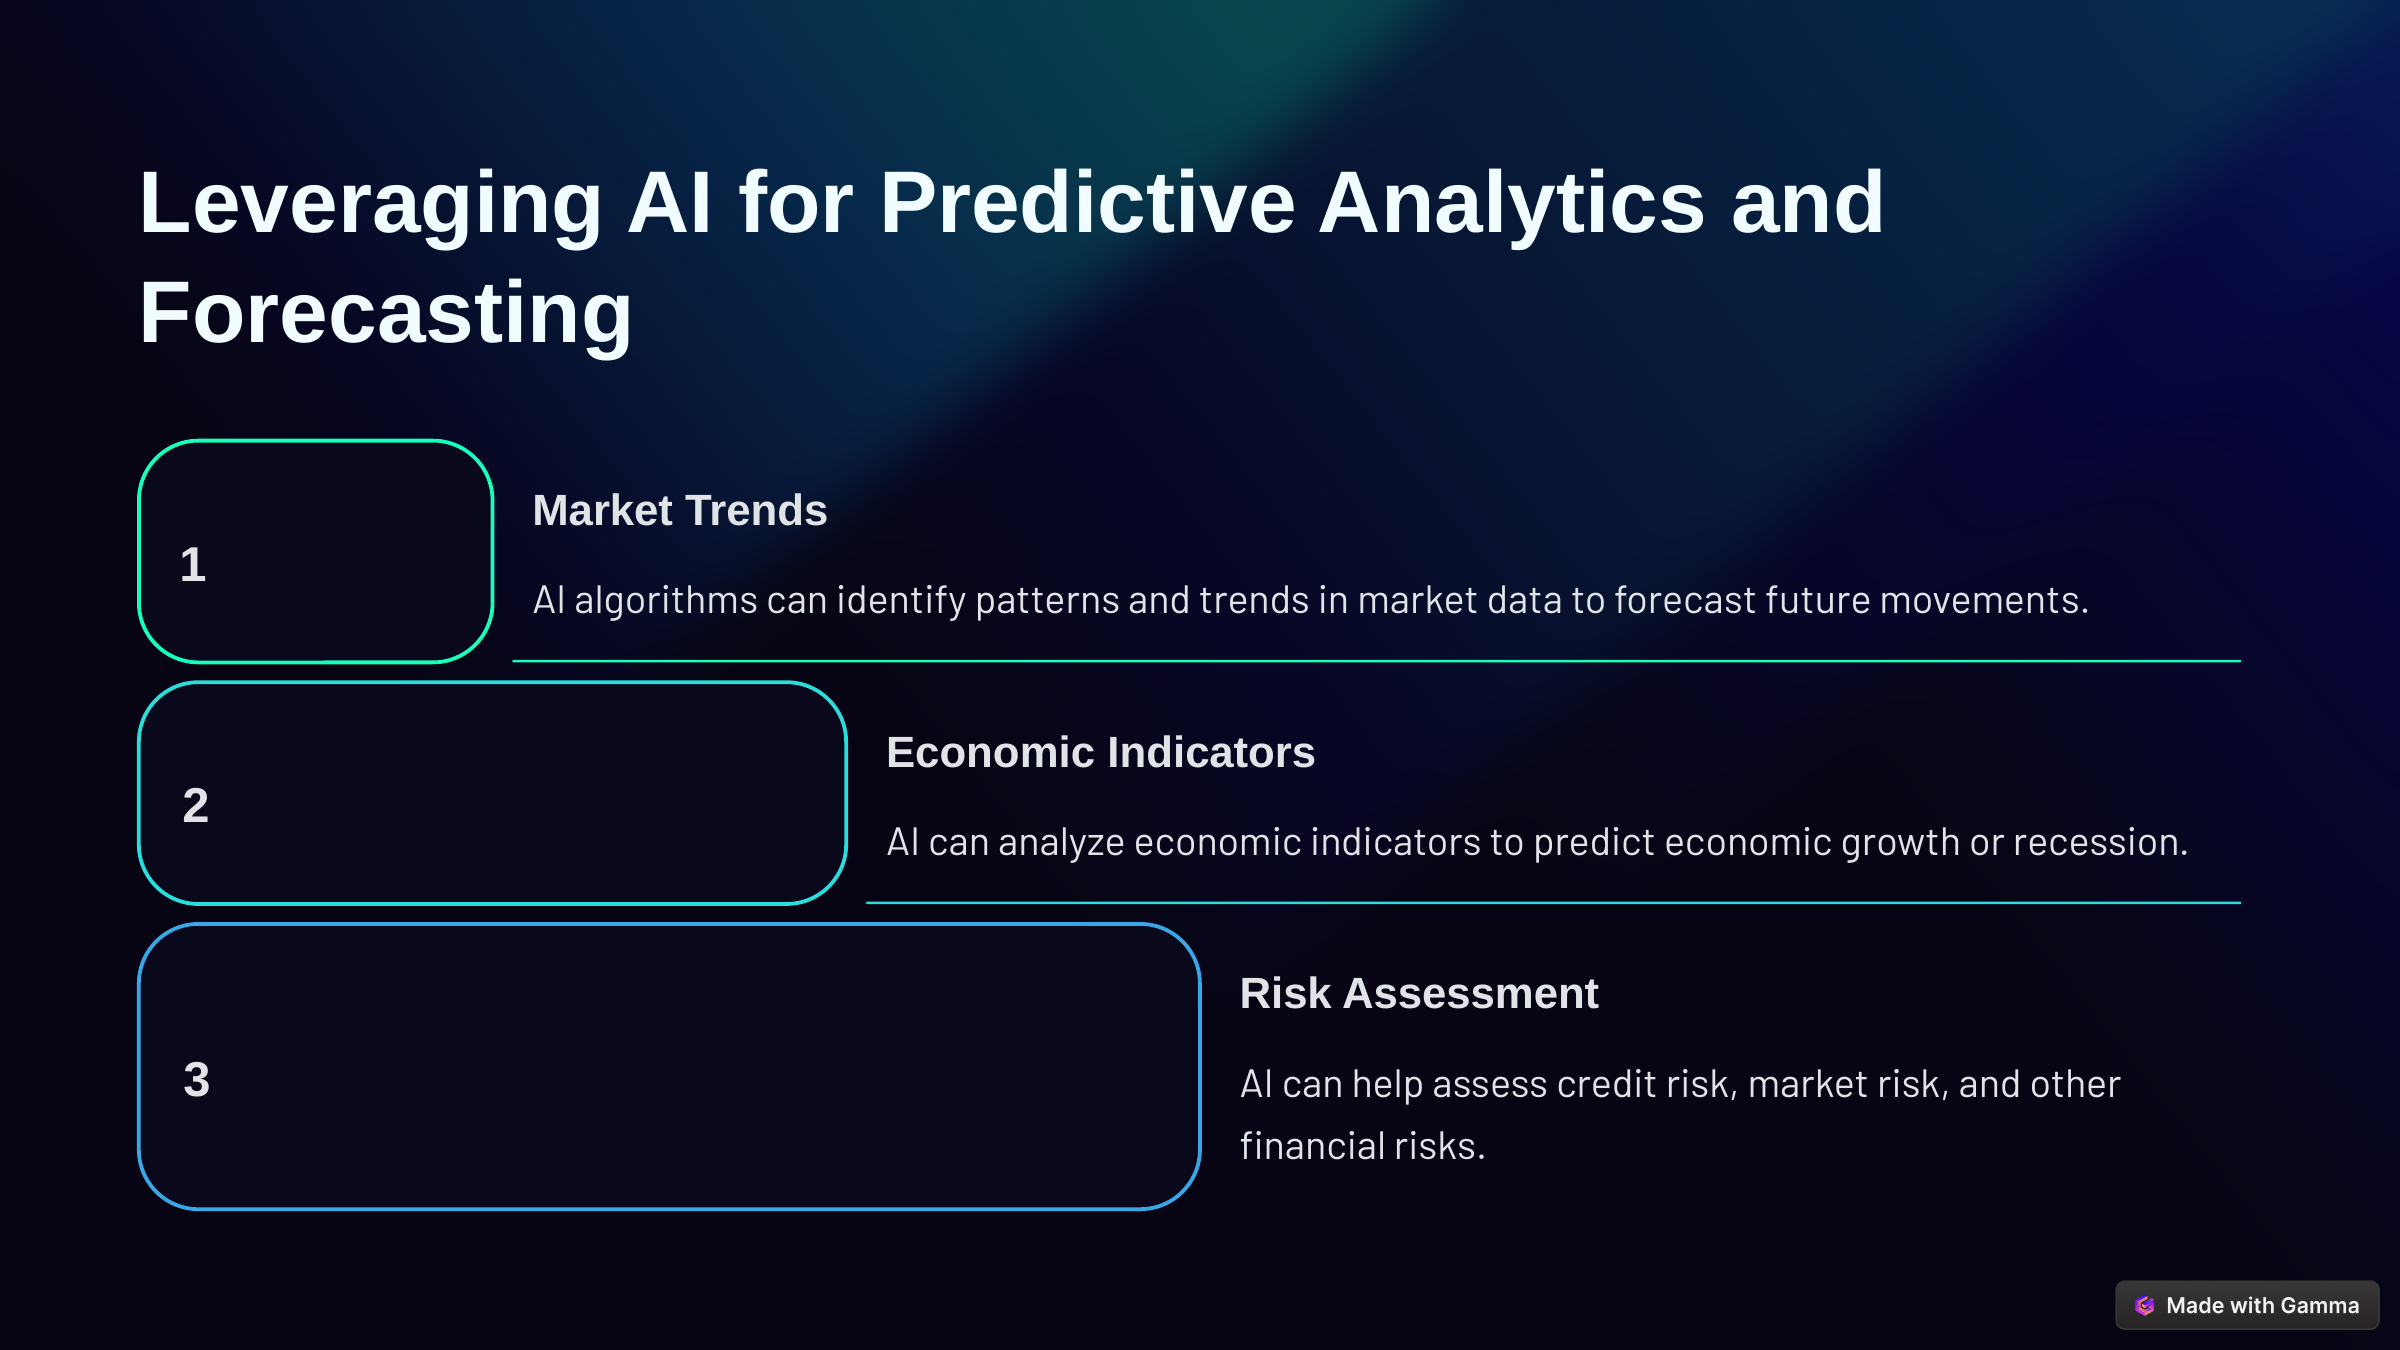

Leveraging AI for Predictive Analytics and Forecasting

Market Trends
1
AI algorithms can identify patterns and trends in market data to forecast future movements.

Economic Indicators
2
AI can analyze economic indicators to predict economic growth or recession.

Risk Assessment
3
AI can help assess credit risk, market risk, and other financial risks.